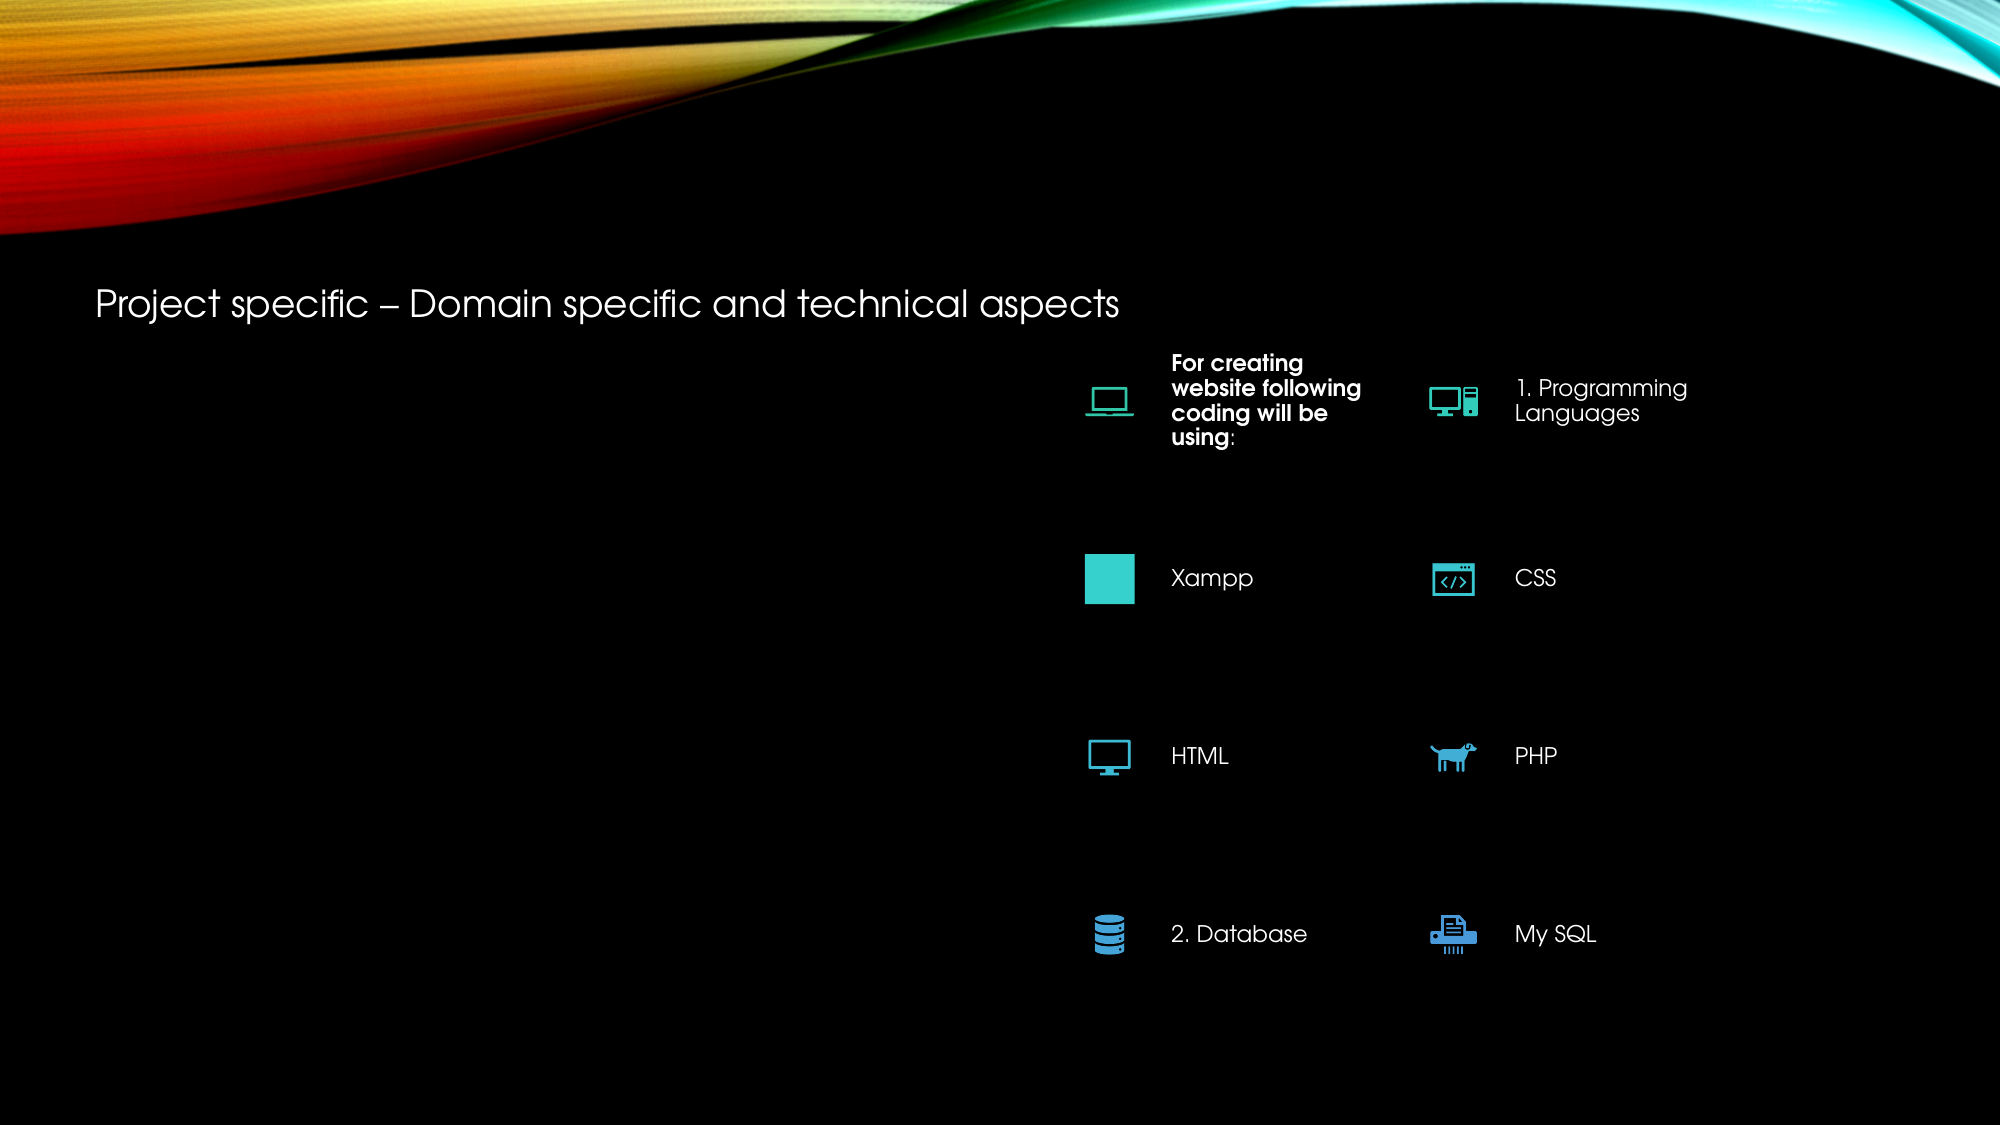

Project specific – Domain specific and technical aspects
For creating website following coding will be using:
1. Programming Languages
Xampp
CSS
HTML
PHP
2. Database
My SQL